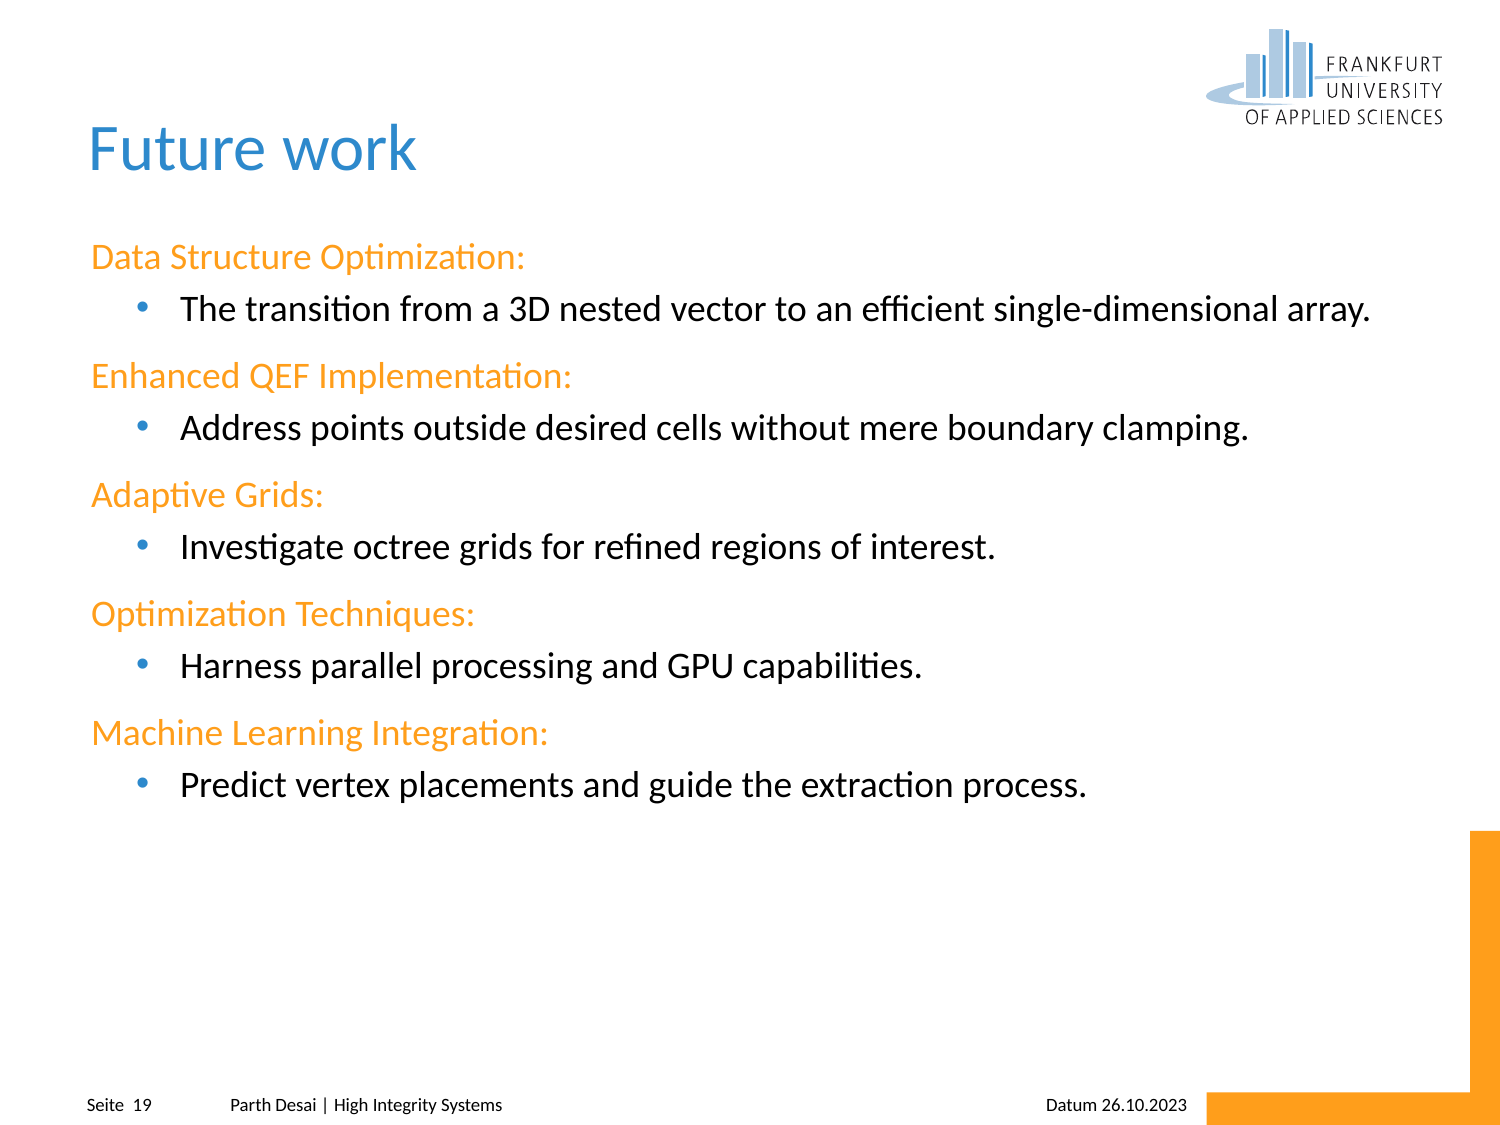

# Future work
Data Structure Optimization:
The transition from a 3D nested vector to an efficient single-dimensional array.
Enhanced QEF Implementation:
Address points outside desired cells without mere boundary clamping.
Adaptive Grids:
Investigate octree grids for refined regions of interest.
Optimization Techniques:
Harness parallel processing and GPU capabilities.
Machine Learning Integration:
Predict vertex placements and guide the extraction process.

Parth Desai | High Integrity Systems
Datum 26.10.2023
Seite  19